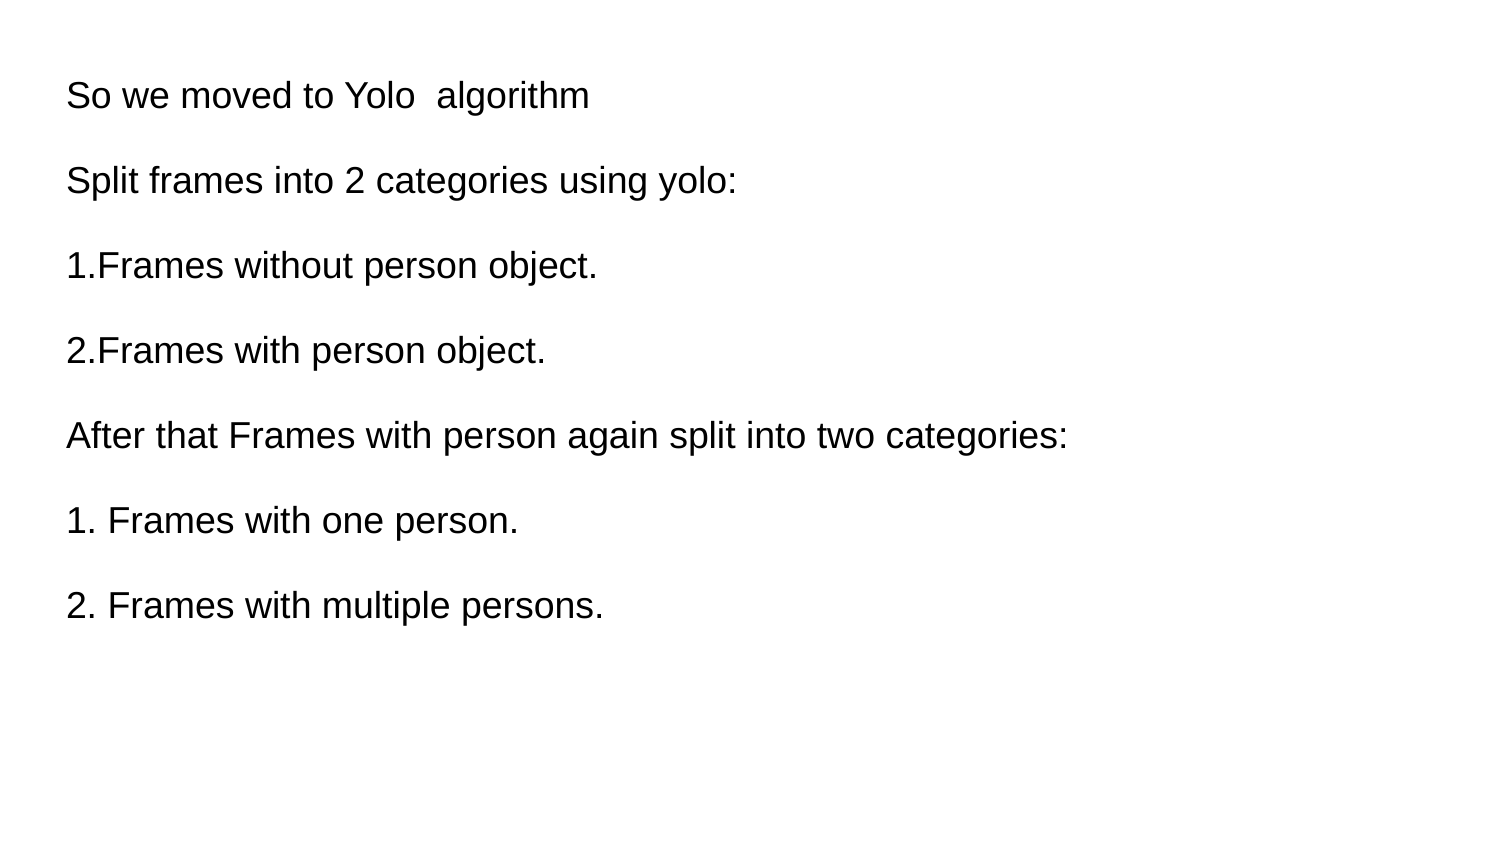

So we moved to ​Yolo ​ algorithm
Split frames into 2 categories using yolo:
1.Frames without person object.
2.Frames with person object.
After that Frames with person again split into two categories:
1. Frames with one person.
2. Frames with multiple persons.